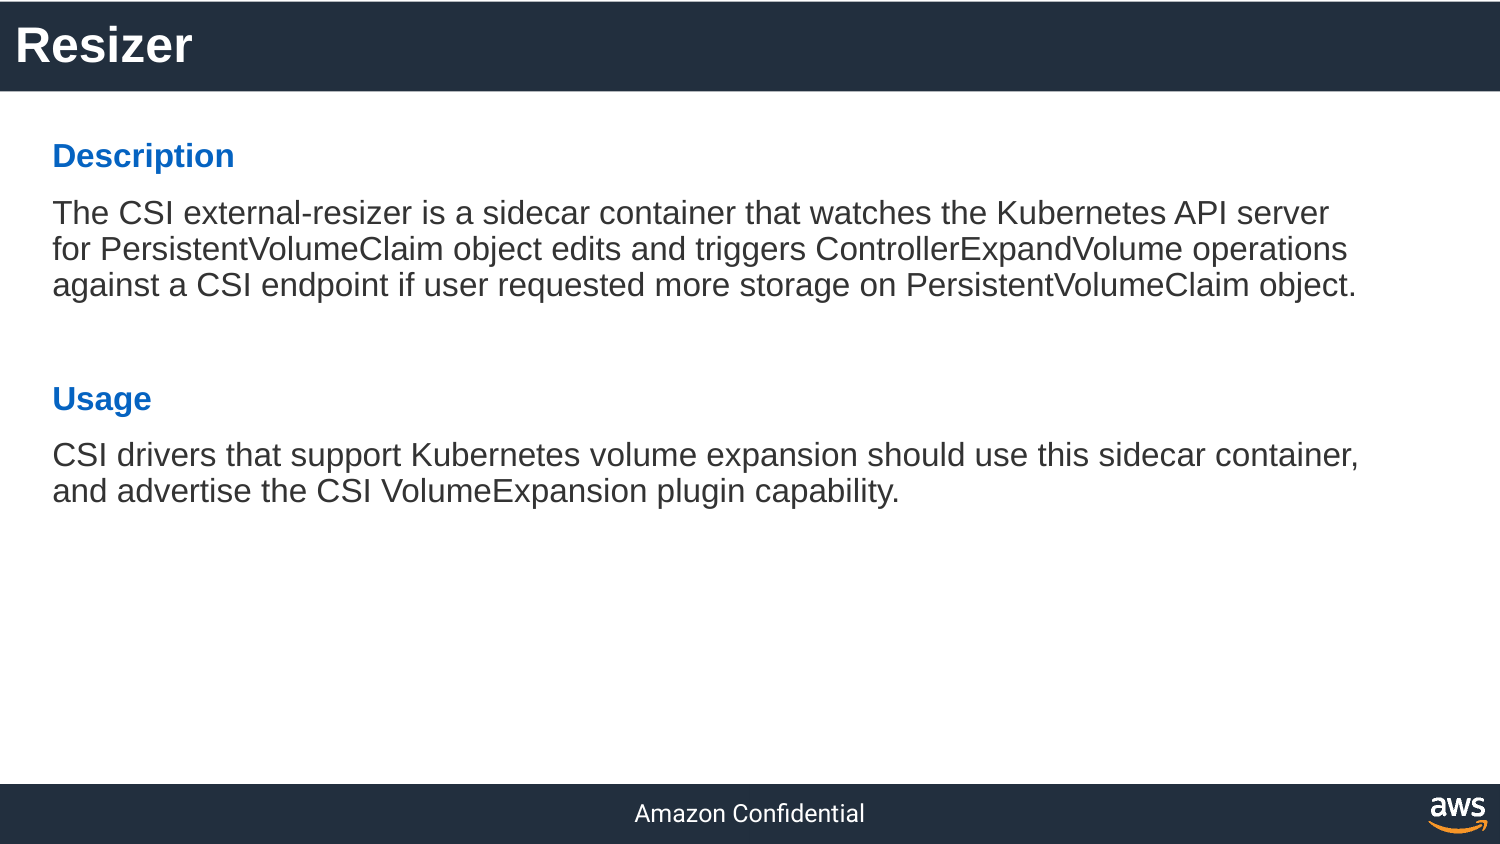

Resizer
Description
The CSI external-resizer is a sidecar container that watches the Kubernetes API server for PersistentVolumeClaim object edits and triggers ControllerExpandVolume operations against a CSI endpoint if user requested more storage on PersistentVolumeClaim object.

Usage
CSI drivers that support Kubernetes volume expansion should use this sidecar container, and advertise the CSI VolumeExpansion plugin capability.